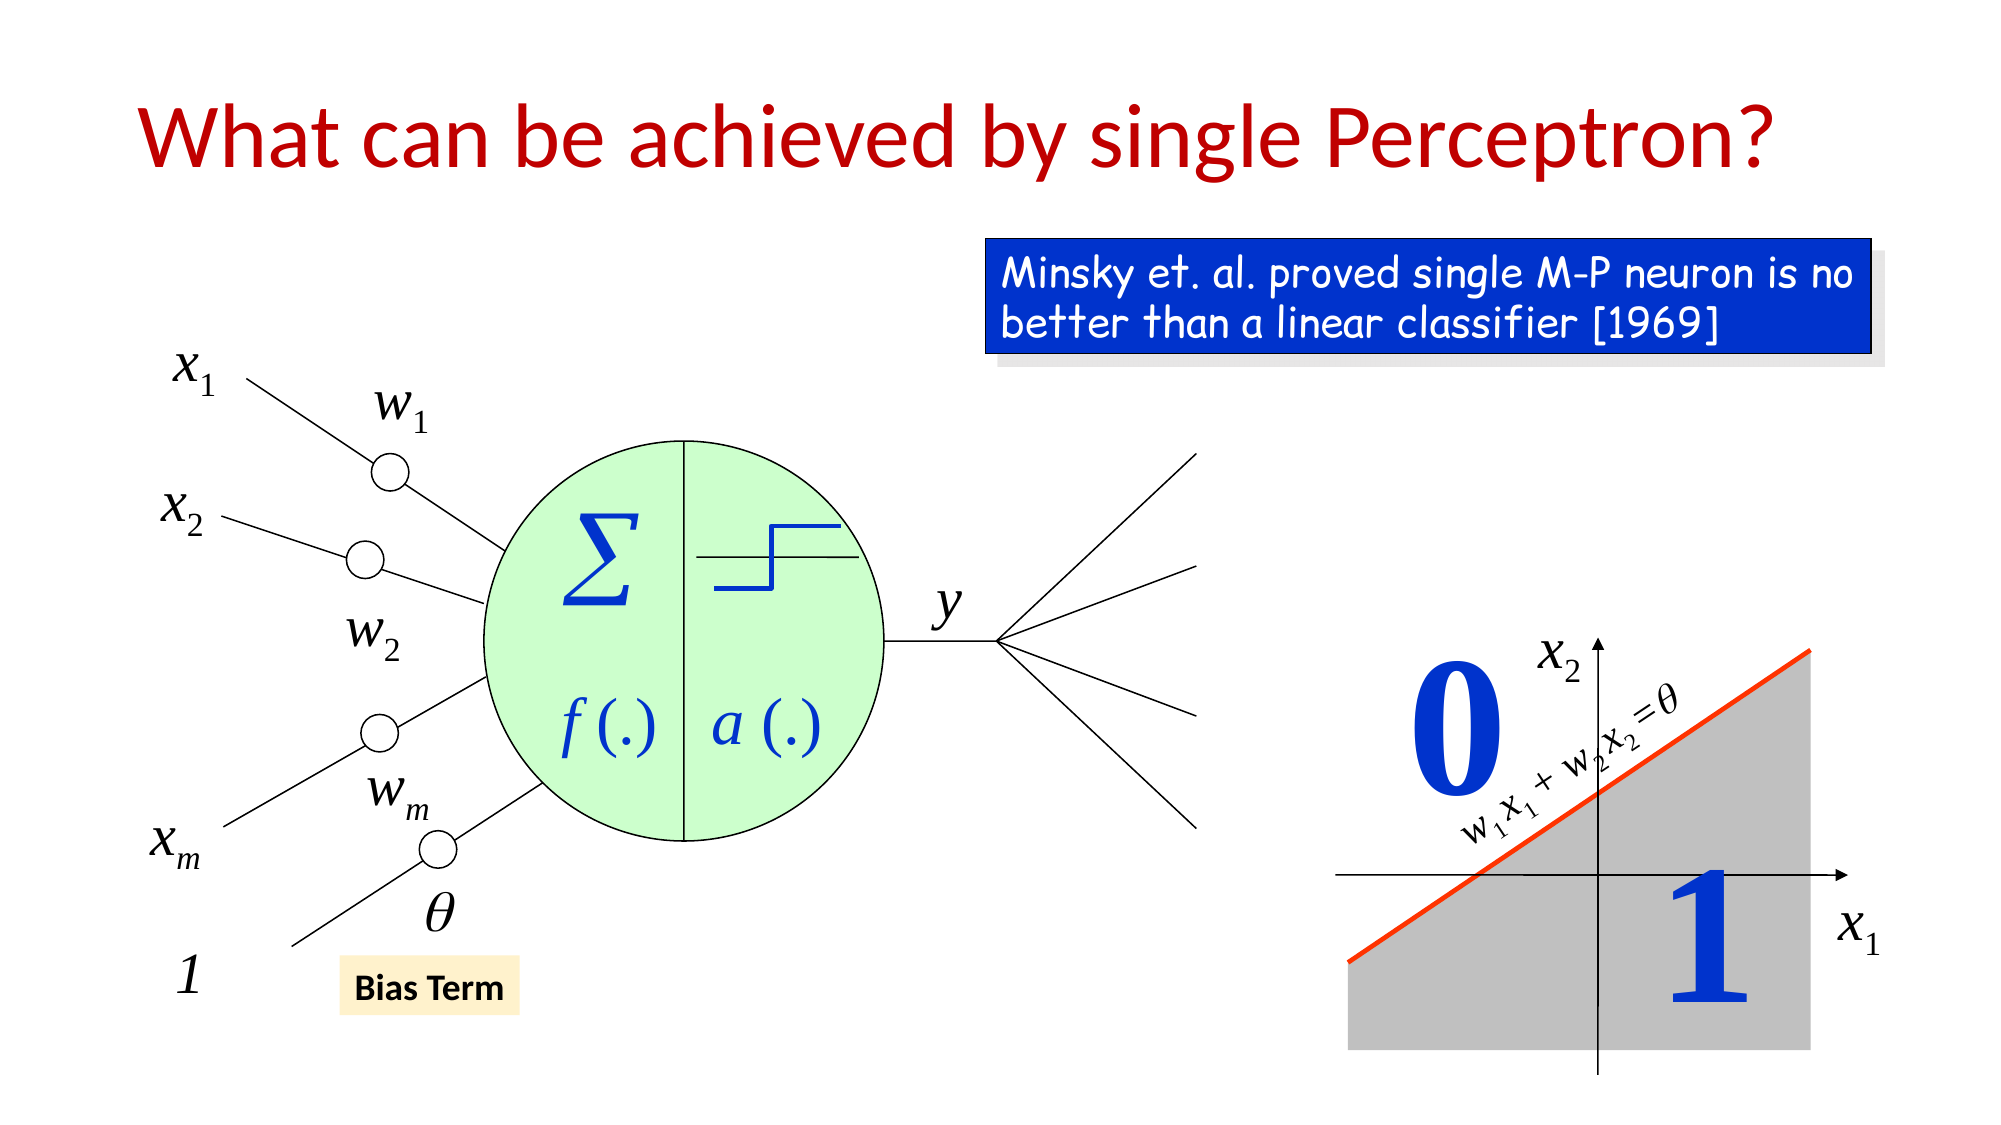

# What can be achieved by single Perceptron?
Minsky et. al. proved single M-P neuron is no better than a linear classifier [1969]
x1
w1

∑

f (.)
a (.)

y

x2

w2
0
x2

x1

w1 x1 + w2 x2 =θ

wm

xm
1

θ
1
Bias Term